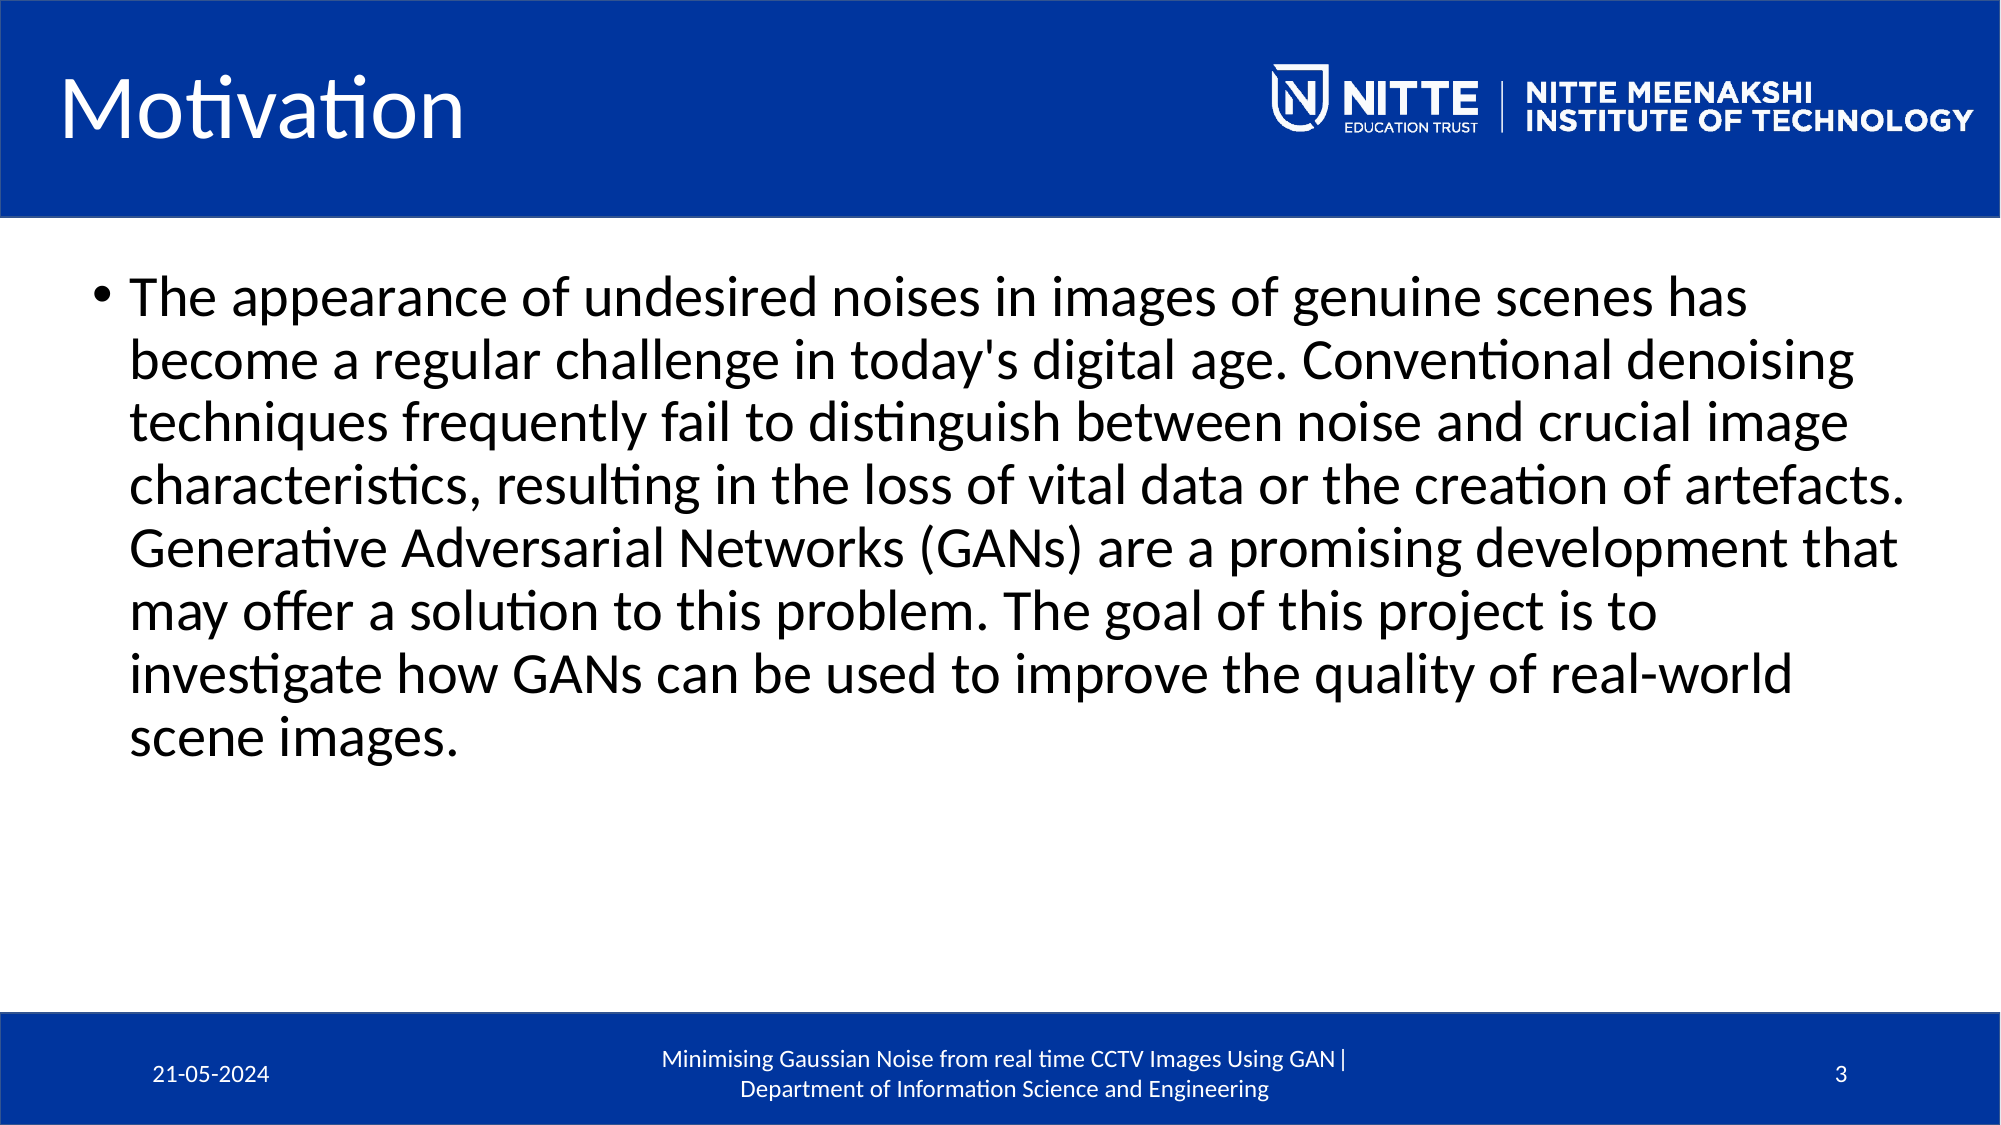

# Motivation
The appearance of undesired noises in images of genuine scenes has become a regular challenge in today's digital age. Conventional denoising techniques frequently fail to distinguish between noise and crucial image characteristics, resulting in the loss of vital data or the creation of artefacts. Generative Adversarial Networks (GANs) are a promising development that may offer a solution to this problem. The goal of this project is to investigate how GANs can be used to improve the quality of real-world scene images.
Minimising Gaussian Noise from real time CCTV Images Using GAN| Department of Information Science and Engineering
21-05-2024
3